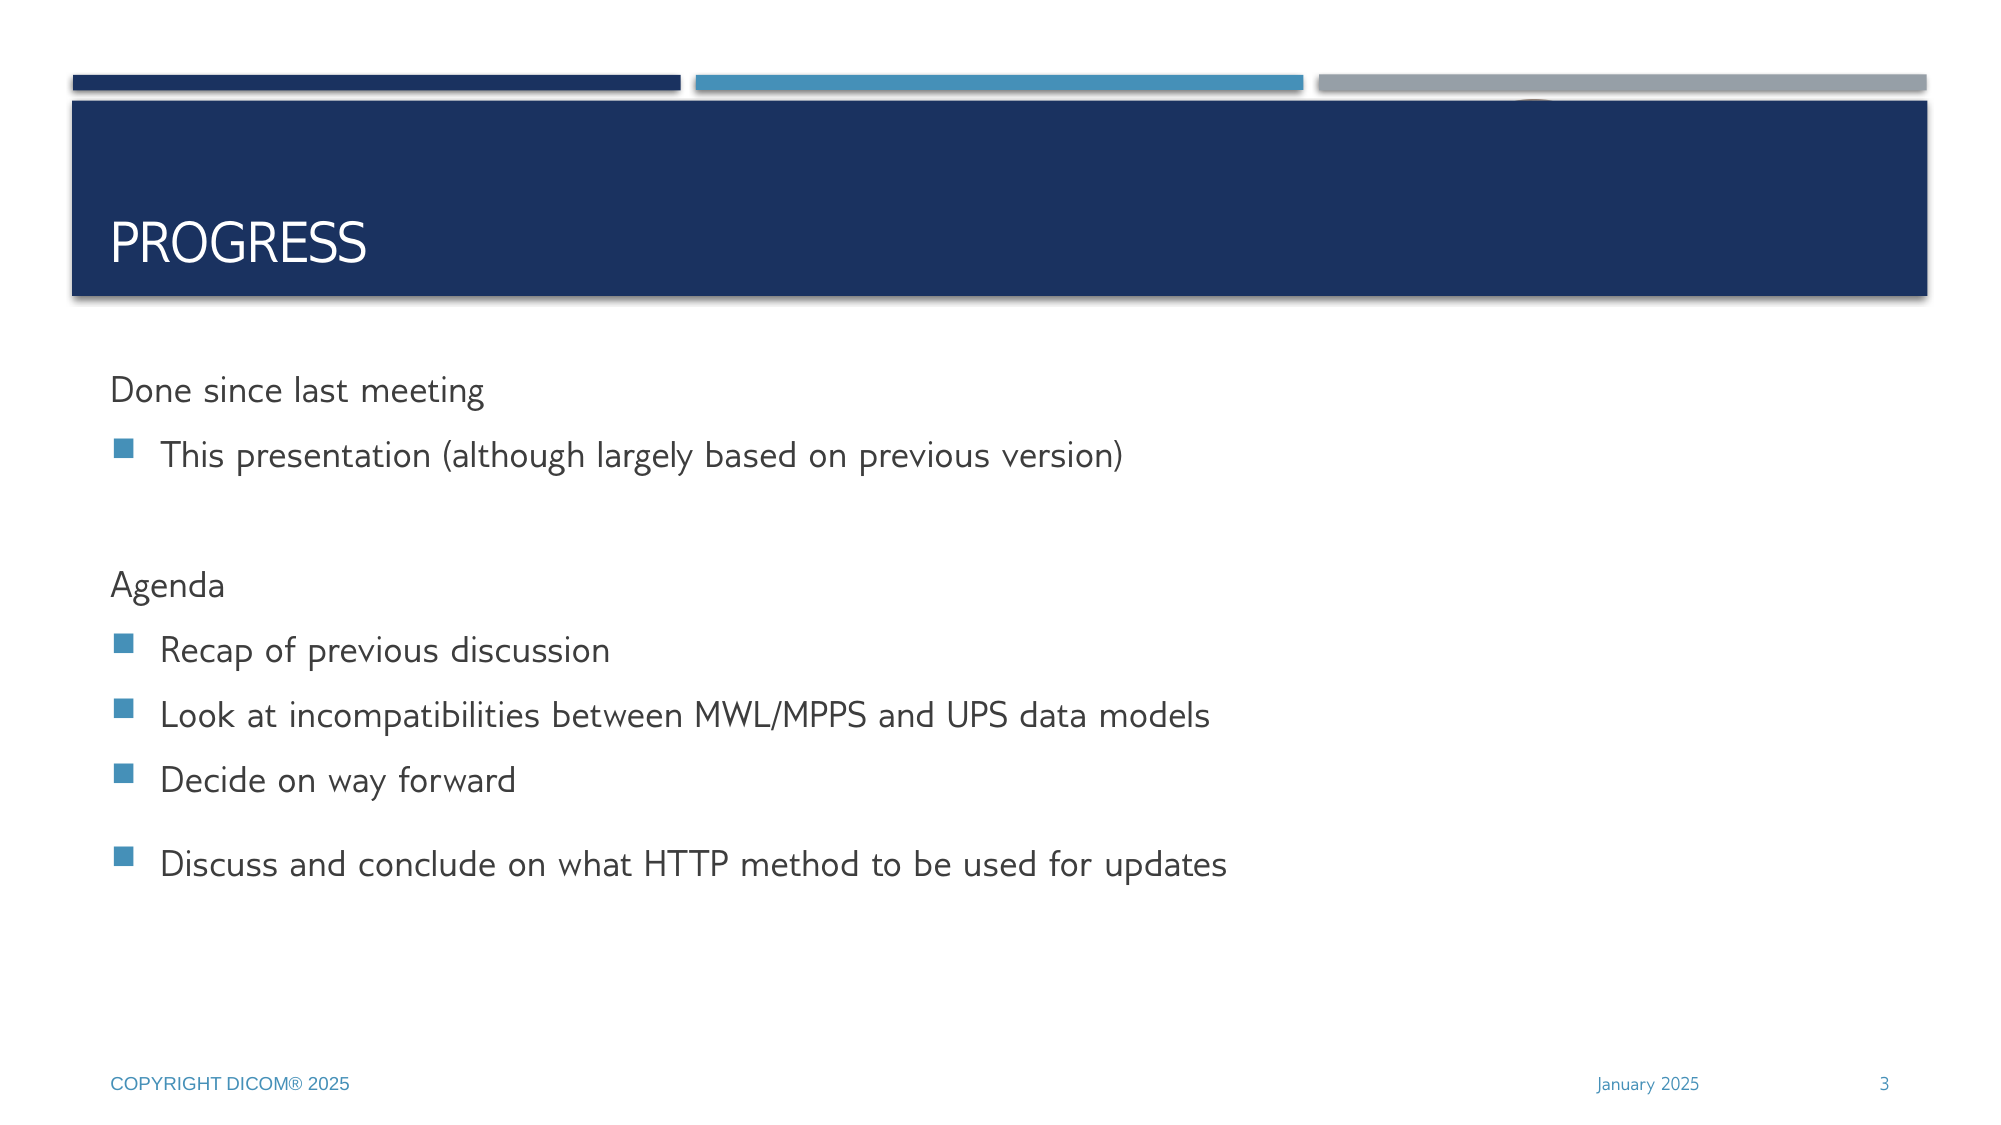

# Progress
Done since last meeting
This presentation (although largely based on previous version)

Agenda
Recap of previous discussion
Look at incompatibilities between MWL/MPPS and UPS data models
Decide on way forward

Discuss and conclude on what HTTP method to be used for updates
Copyright DICOM® 2025
January 2025
3